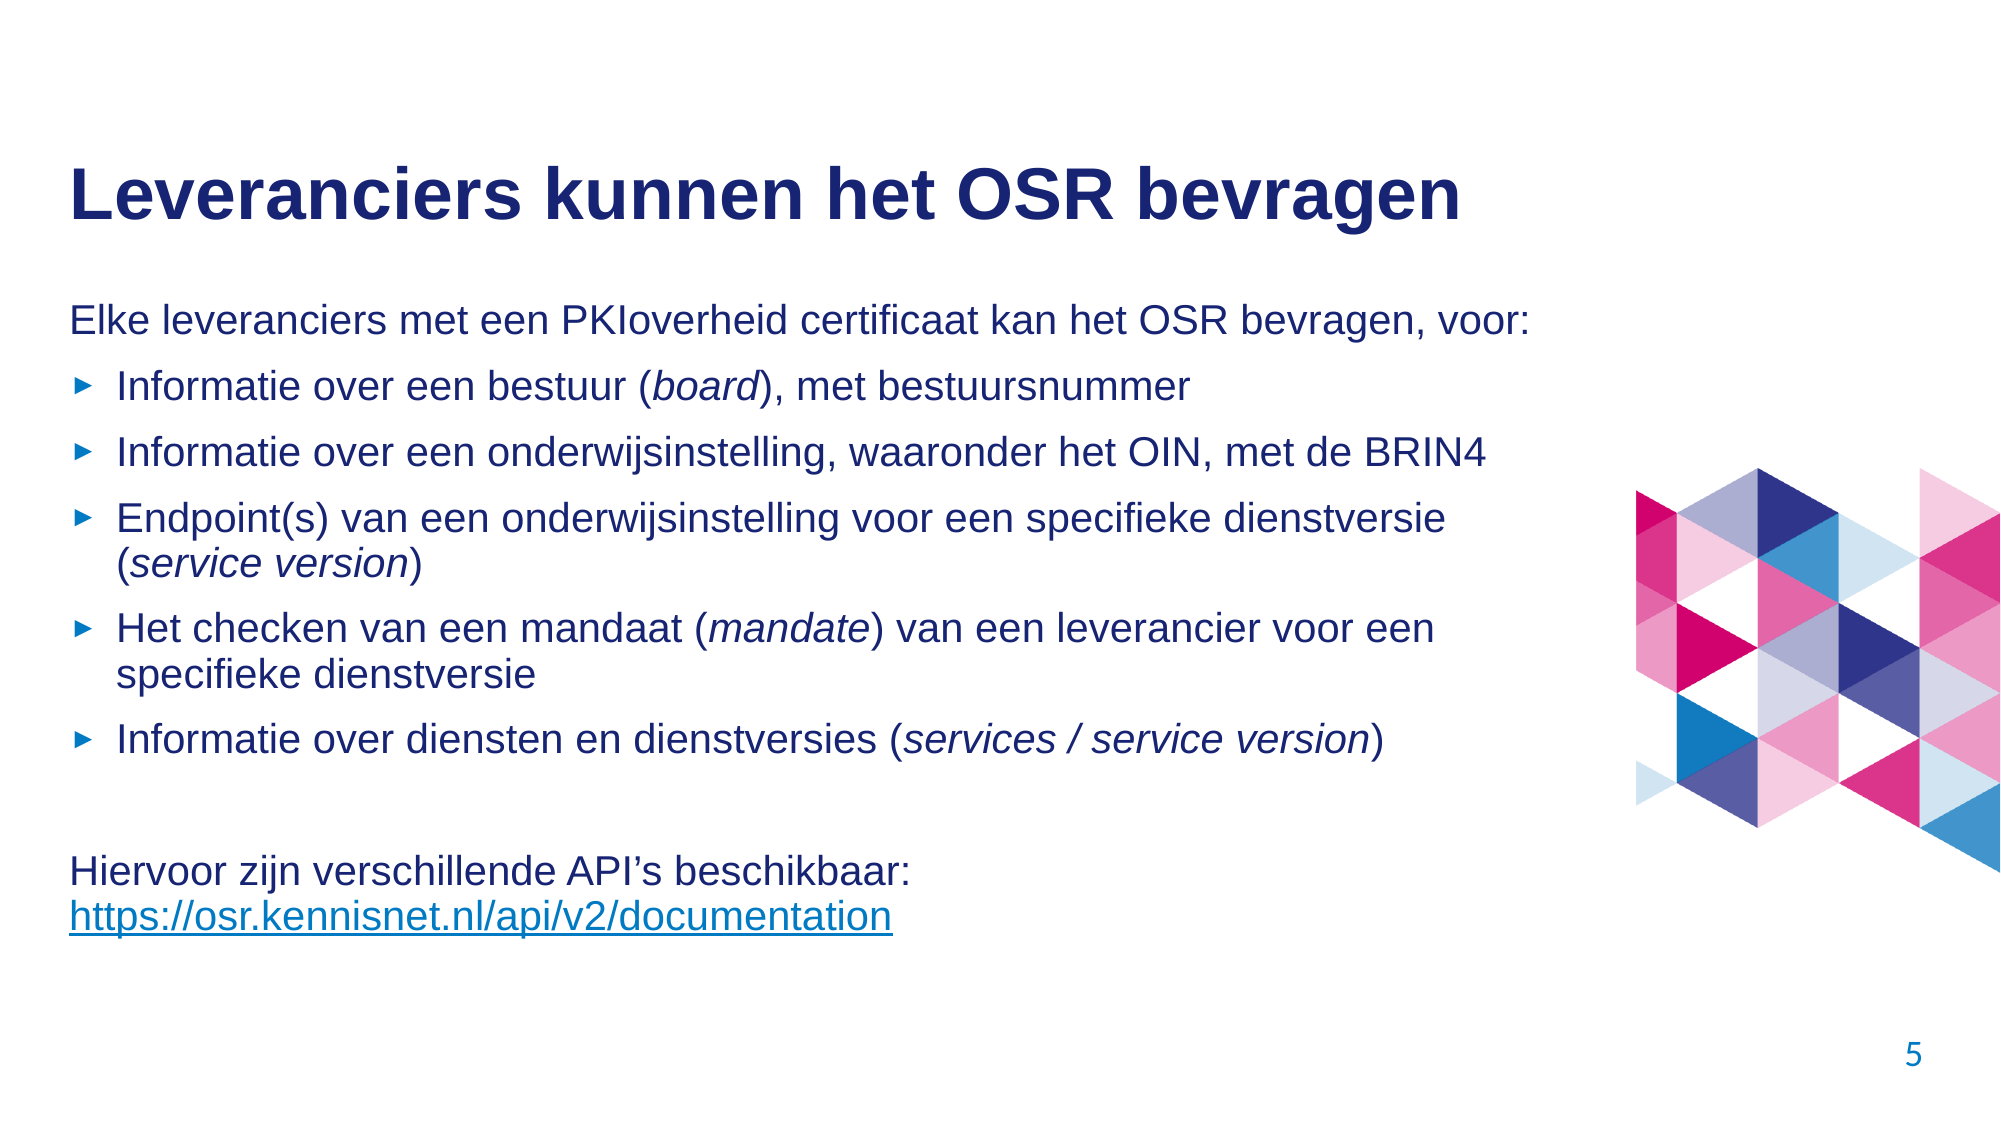

# Leveranciers kunnen het OSR bevragen
Elke leveranciers met een PKIoverheid certificaat kan het OSR bevragen, voor:
Informatie over een bestuur (board), met bestuursnummer
Informatie over een onderwijsinstelling, waaronder het OIN, met de BRIN4
Endpoint(s) van een onderwijsinstelling voor een specifieke dienstversie
(service version)
Het checken van een mandaat (mandate) van een leverancier voor een specifieke dienstversie
Informatie over diensten en dienstversies (services / service version)

Hiervoor zijn verschillende API’s beschikbaar: https://osr.kennisnet.nl/api/v2/documentation